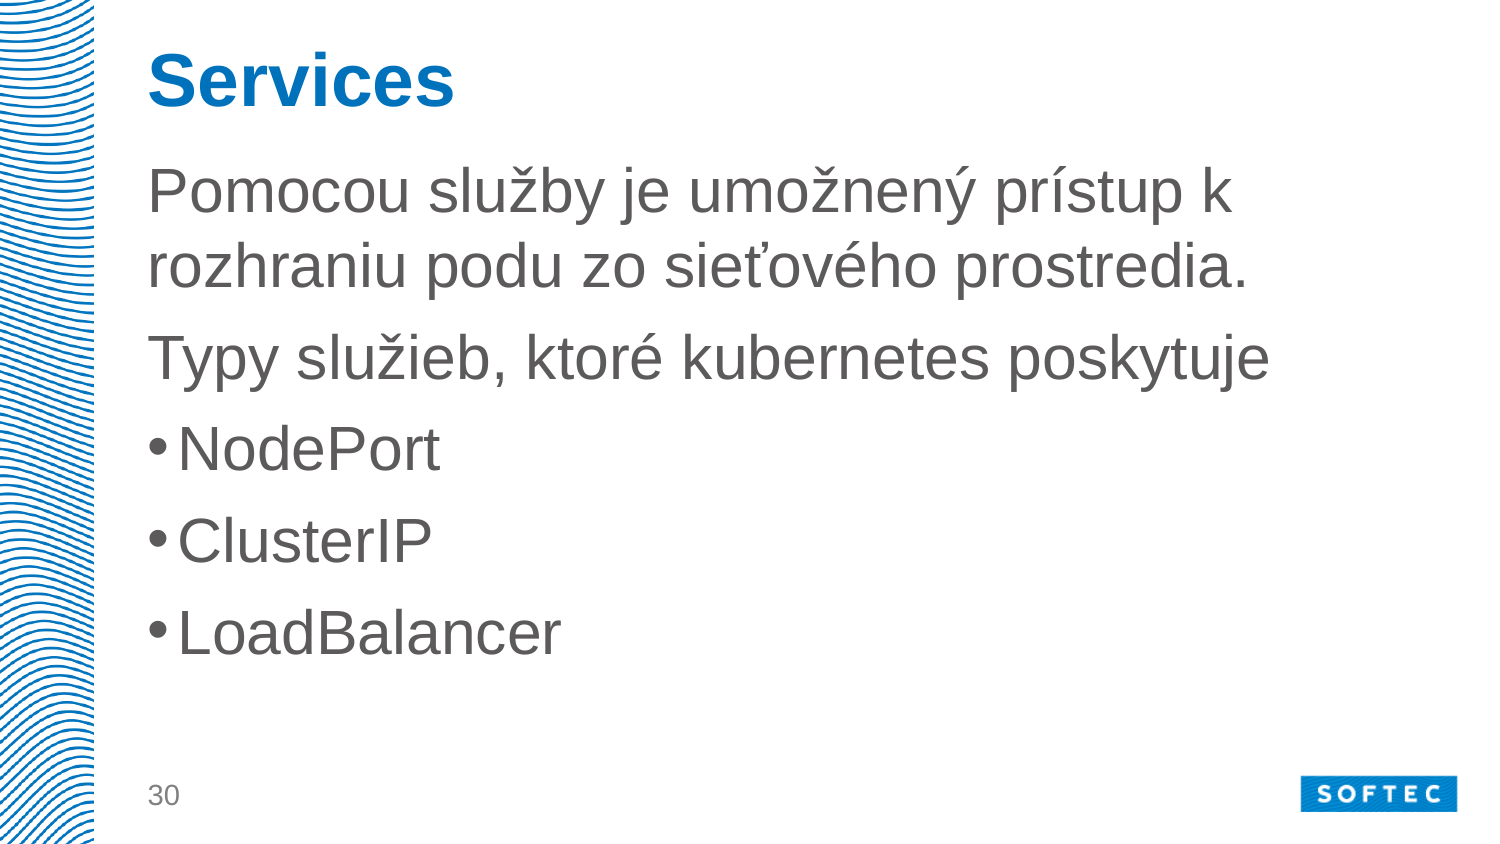

# Services
Pomocou služby je umožnený prístup k rozhraniu podu zo sieťového prostredia.
Typy služieb, ktoré kubernetes poskytuje
NodePort
ClusterIP
LoadBalancer